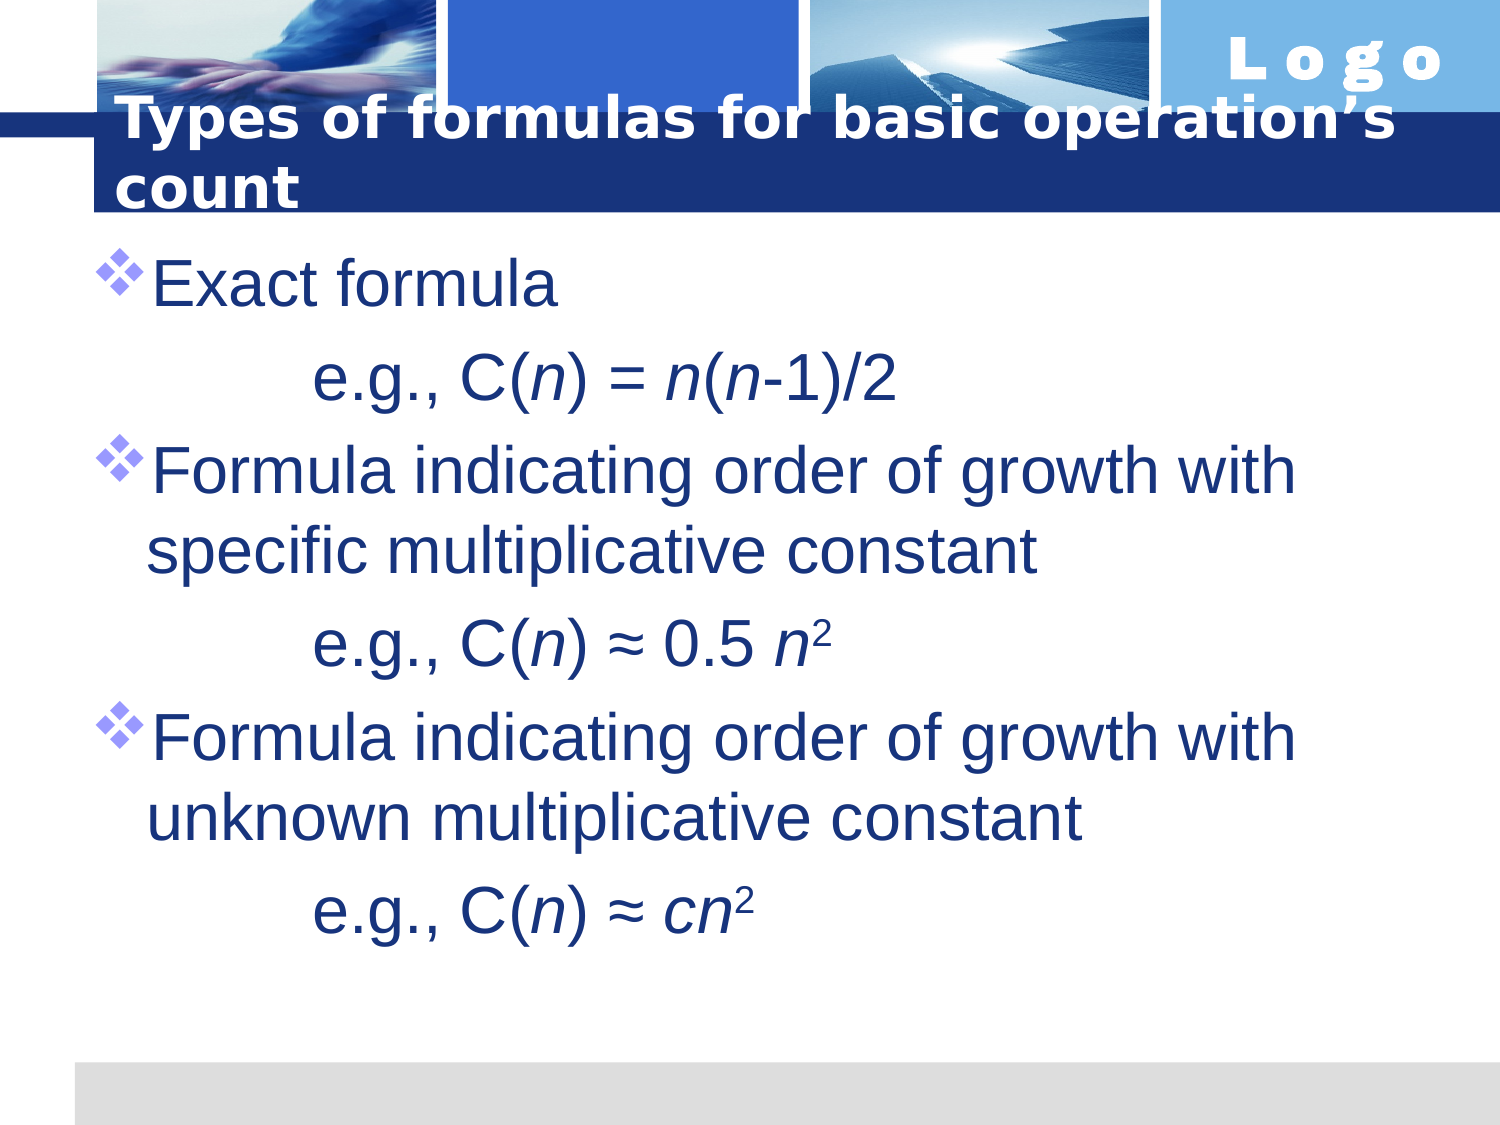

# Types of formulas for basic operation’s count
Exact formula
            e.g., C(n) = n(n-1)/2
Formula indicating order of growth with specific multiplicative constant
            e.g., C(n) ≈ 0.5 n2
Formula indicating order of growth with unknown multiplicative constant
            e.g., C(n) ≈ cn2